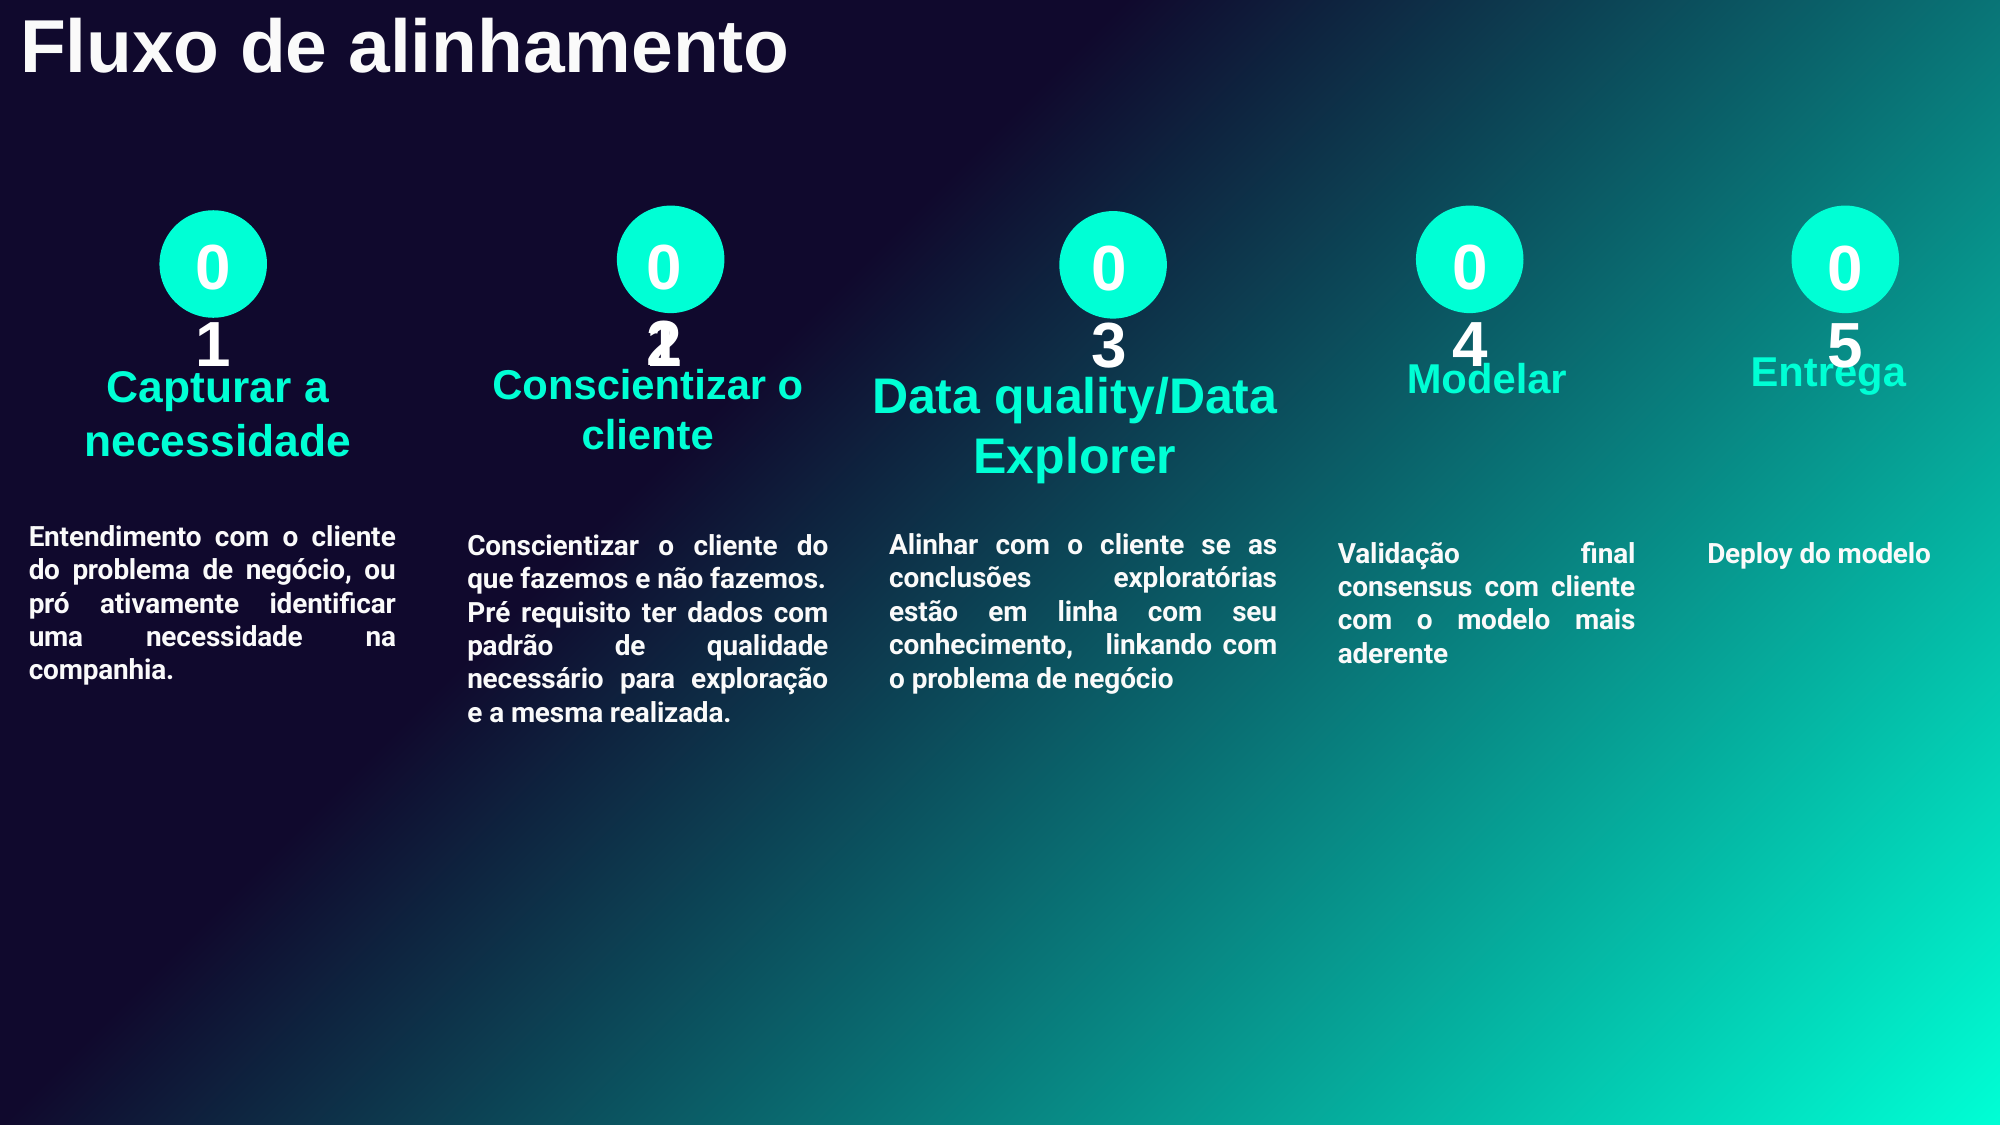

Fluxo de alinhamento
02

01
04
01
03
05

Entrega
Modelar
Conscientizar o cliente
Capturar a necessidade
Data quality/Data Explorer
Deploy do modelo
Alinhar com o cliente se as conclusões exploratórias estão em linha com seu conhecimento,   linkando com o problema de negócio
Conscientizar o cliente do que fazemos e não fazemos.
Pré requisito ter dados com padrão de qualidade necessário para exploração e a mesma realizada.

Validação final consensus com cliente com o modelo mais aderente
Entendimento com o cliente do problema de negócio, ou pró ativamente identificar uma necessidade na companhia.